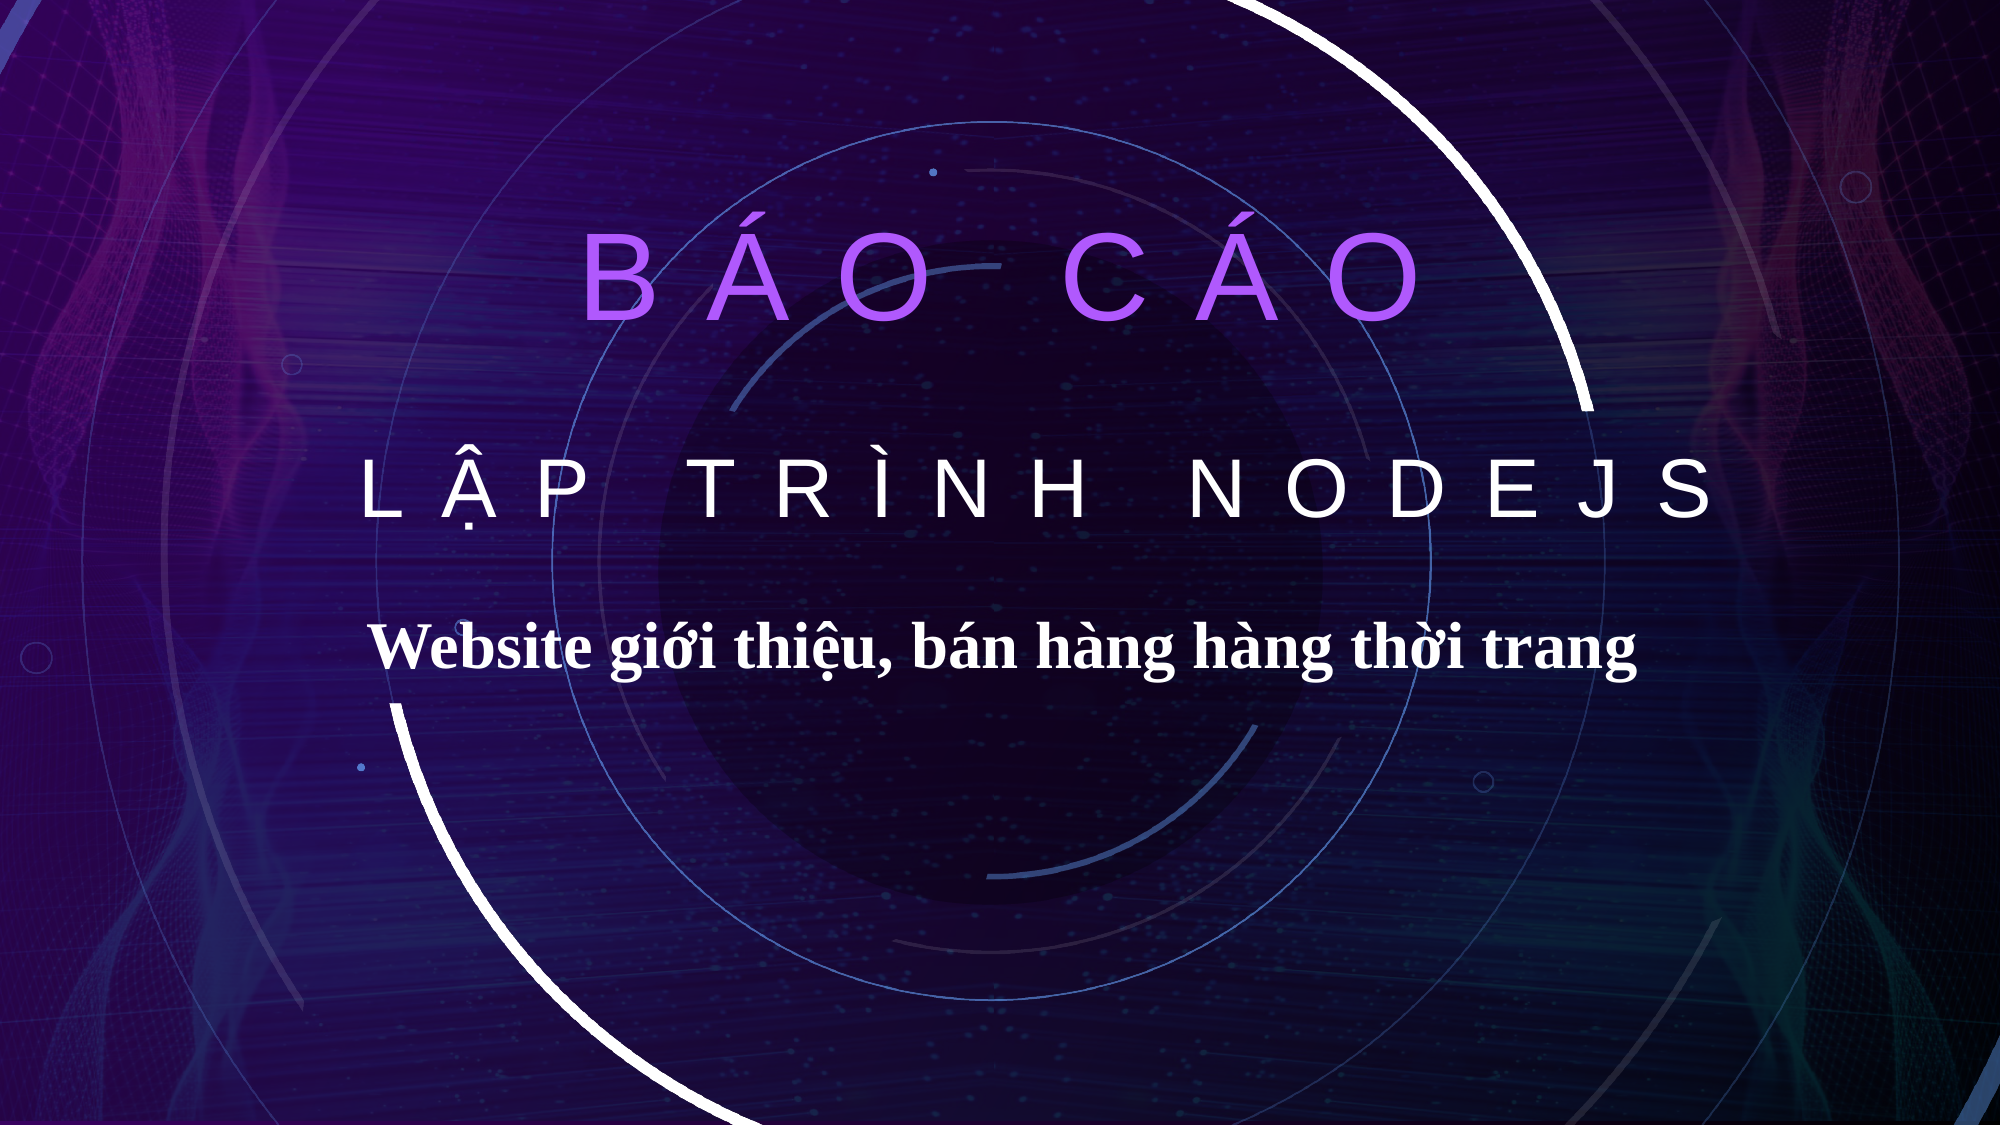

# BÁO CÁO
LẬP TRÌNH NODEJS
Website giới thiệu, bán hàng hàng thời trang